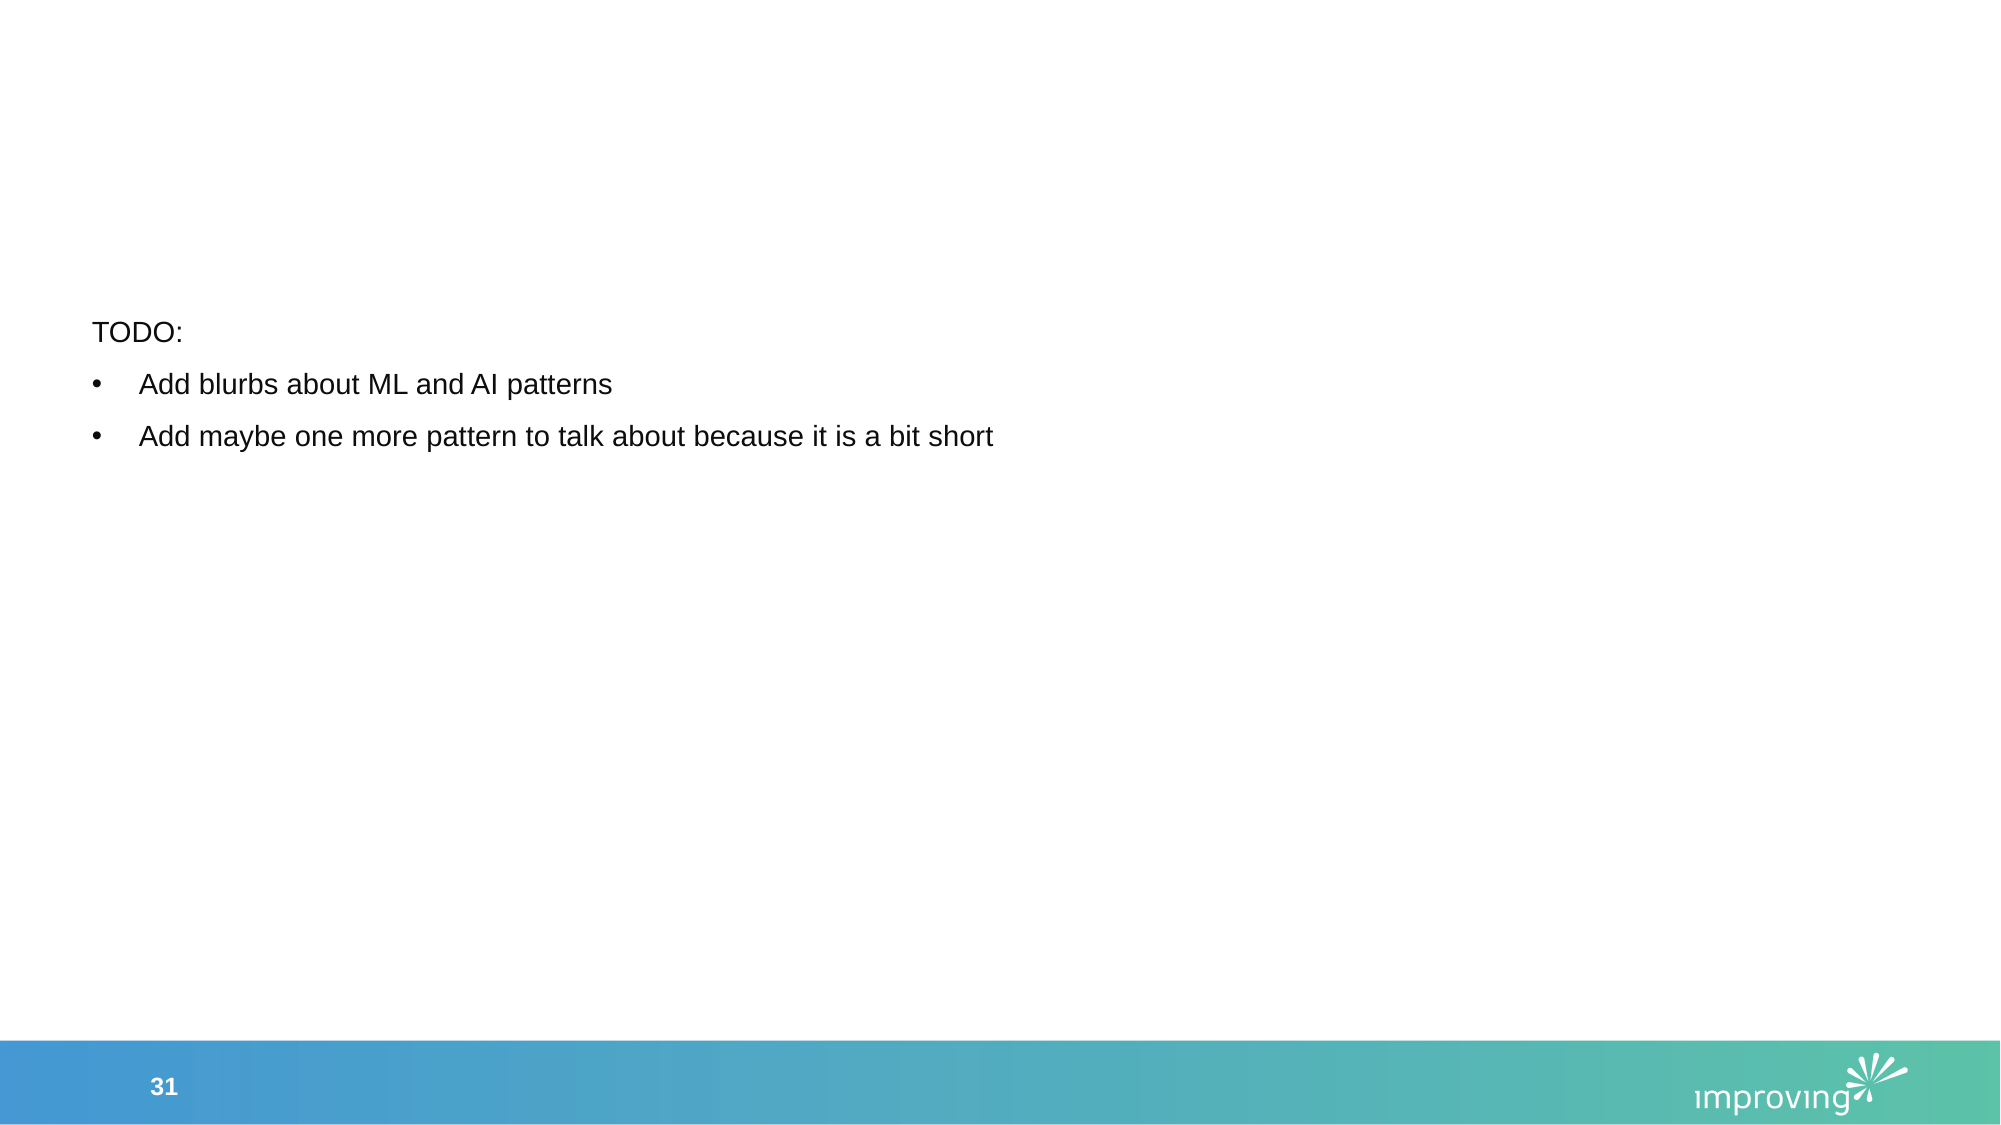

#

TODO:
Add blurbs about ML and AI patterns
Add maybe one more pattern to talk about because it is a bit short